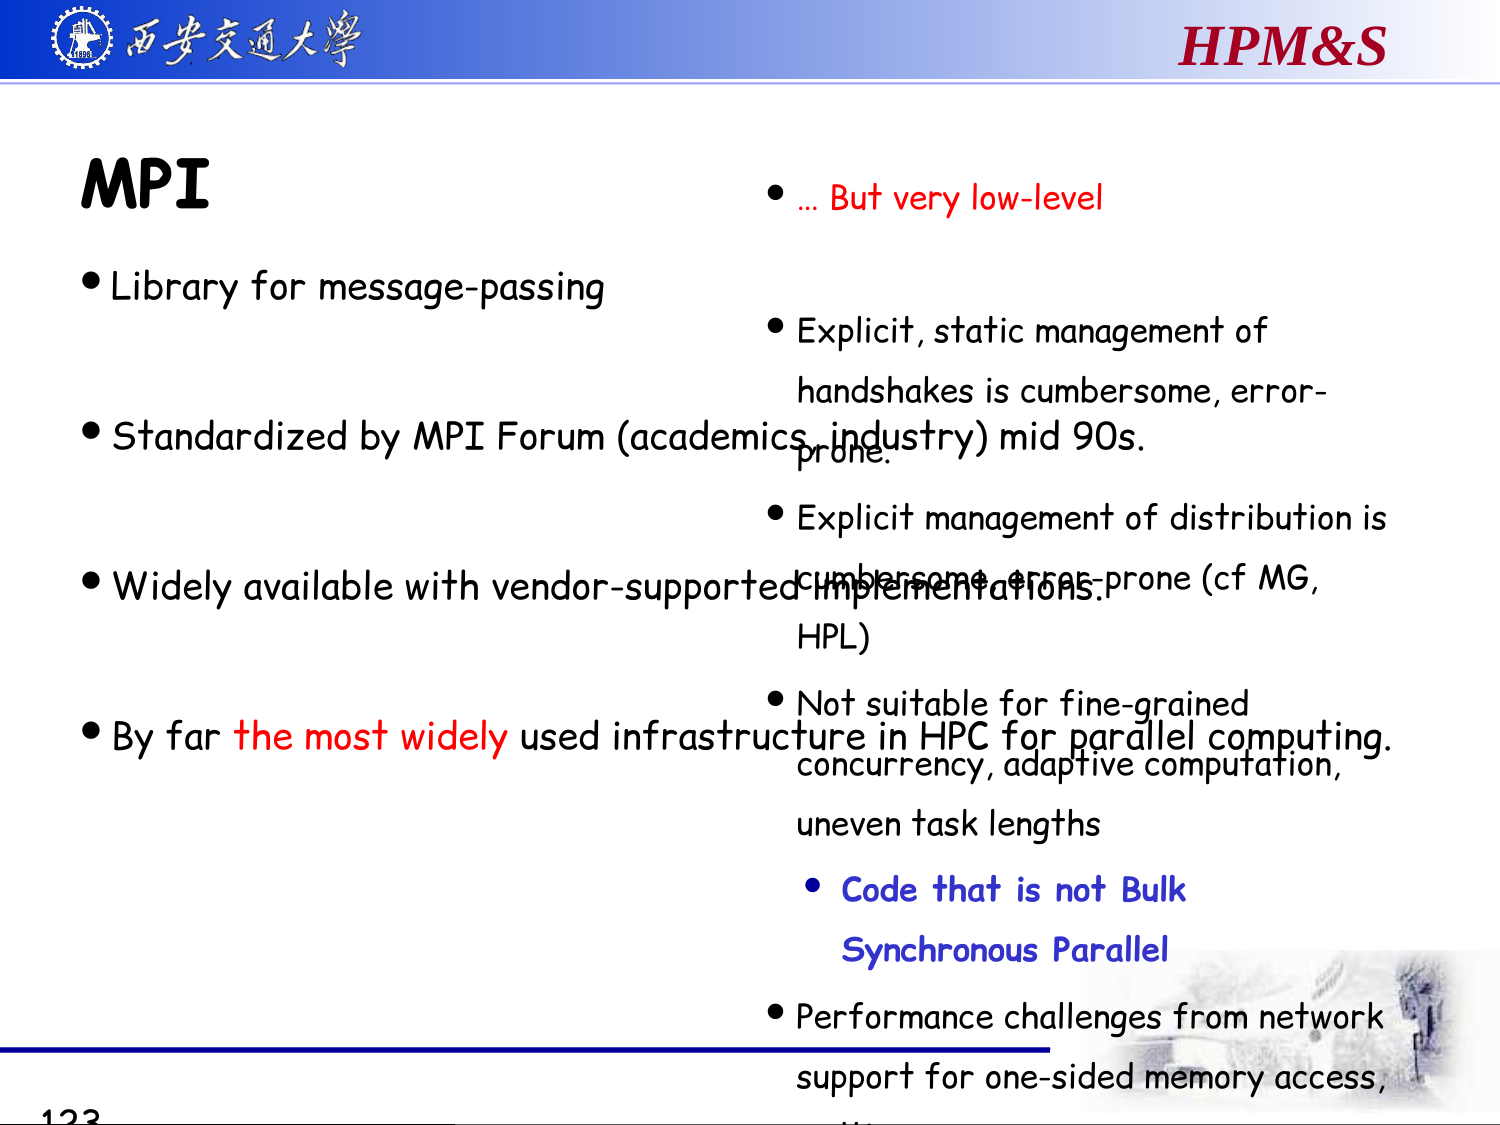

# MPI
… But very low-level

Explicit, static management of handshakes is cumbersome, error-prone.
Explicit management of distribution is cumbersome, error-prone (cf MG, HPL)
Not suitable for fine-grained concurrency, adaptive computation, uneven task lengths
Code that is not Bulk Synchronous Parallel
Performance challenges from network support for one-sided memory access, multicore.
Library for message-passing

Standardized by MPI Forum (academics, industry) mid 90s.

Widely available with vendor-supported implementations.

By far the most widely used infrastructure in HPC for parallel computing.
123